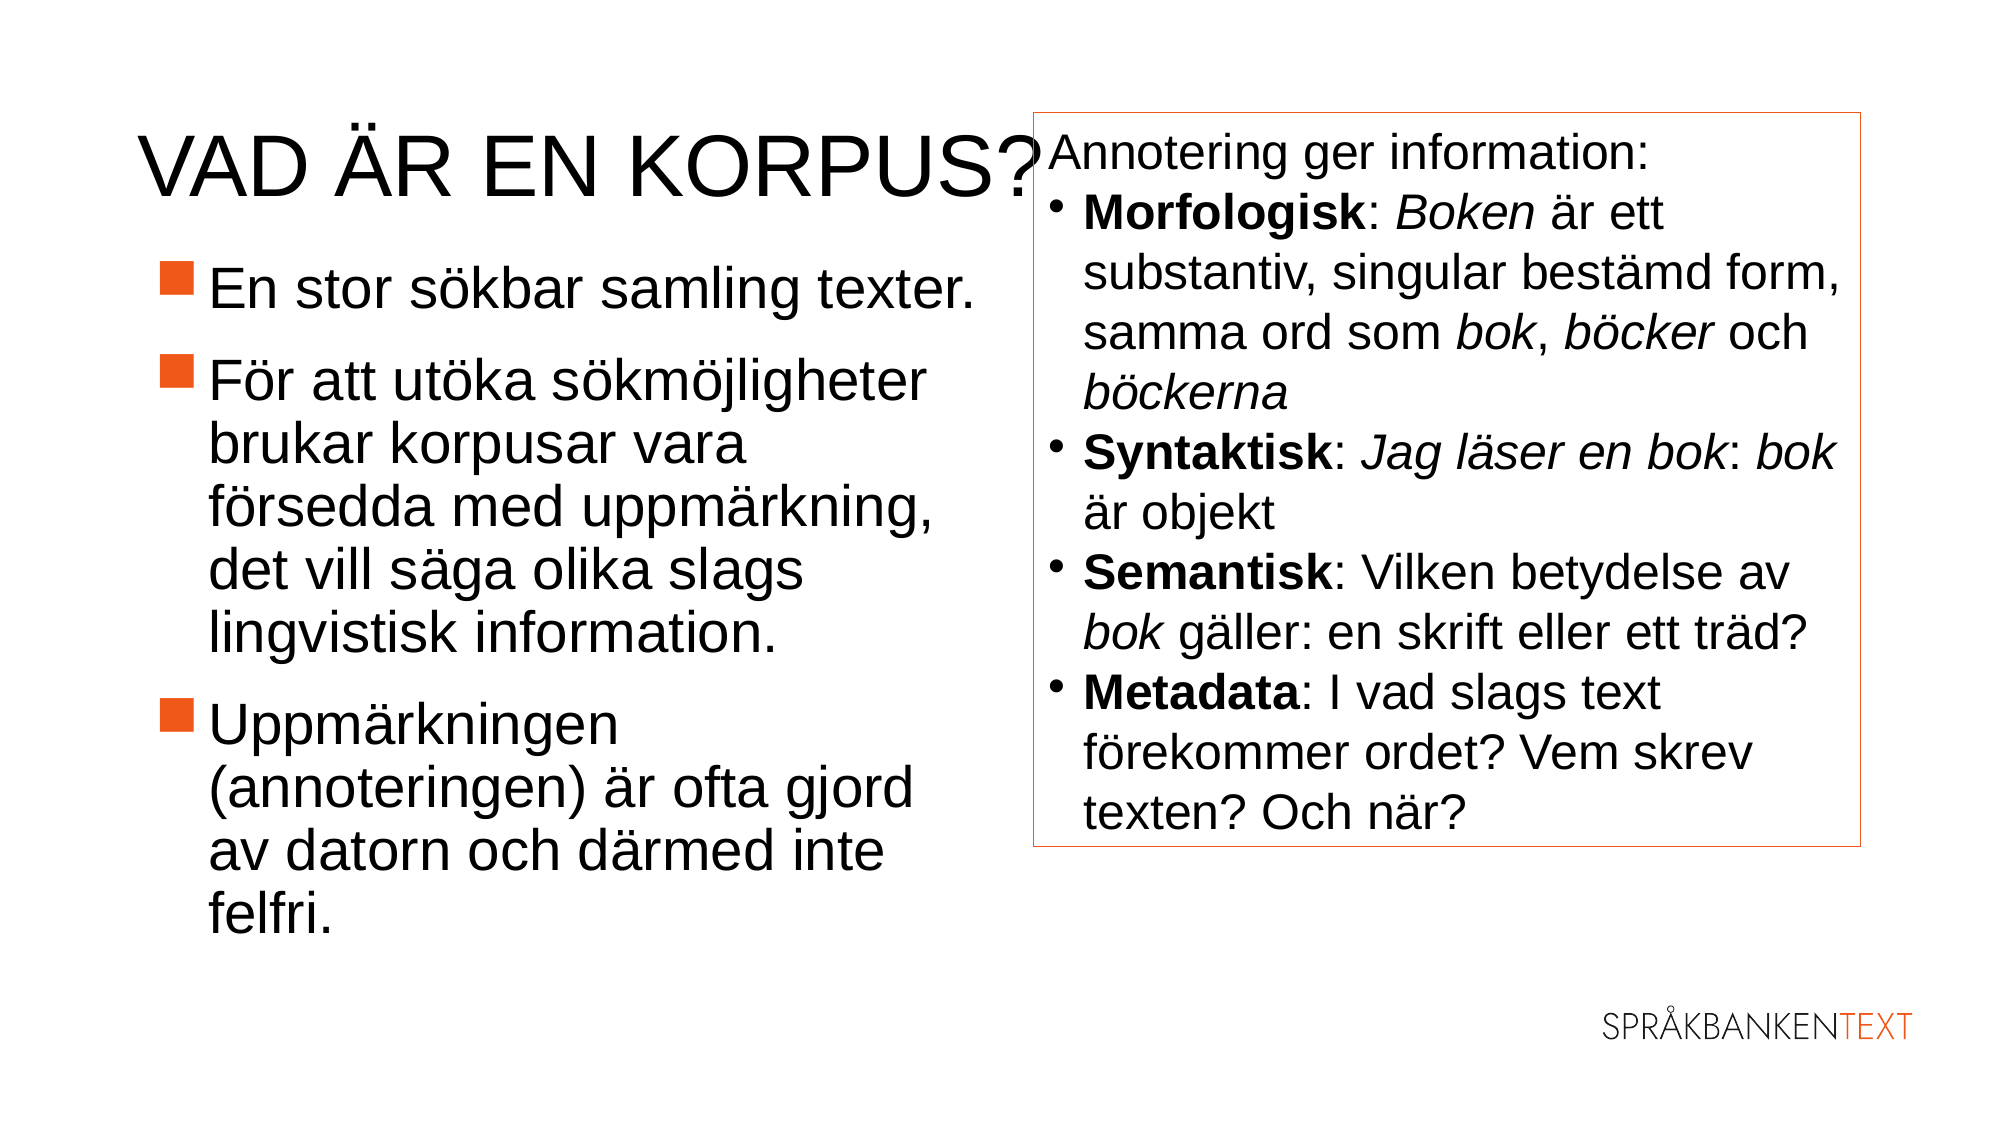

# Vad är en korpus?
Annotering ger information:
Morfologisk: Boken är ett substantiv, singular bestämd form, samma ord som bok, böcker och böckerna
Syntaktisk: Jag läser en bok: bok är objekt
Semantisk: Vilken betydelse av bok gäller: en skrift eller ett träd?
Metadata: I vad slags text förekommer ordet? Vem skrev texten? Och när?
En stor sökbar samling texter.
För att utöka sökmöjligheter brukar korpusar vara försedda med uppmärkning, det vill säga olika slags lingvistisk information.
Uppmärkningen (annoteringen) är ofta gjord av datorn och därmed inte felfri.